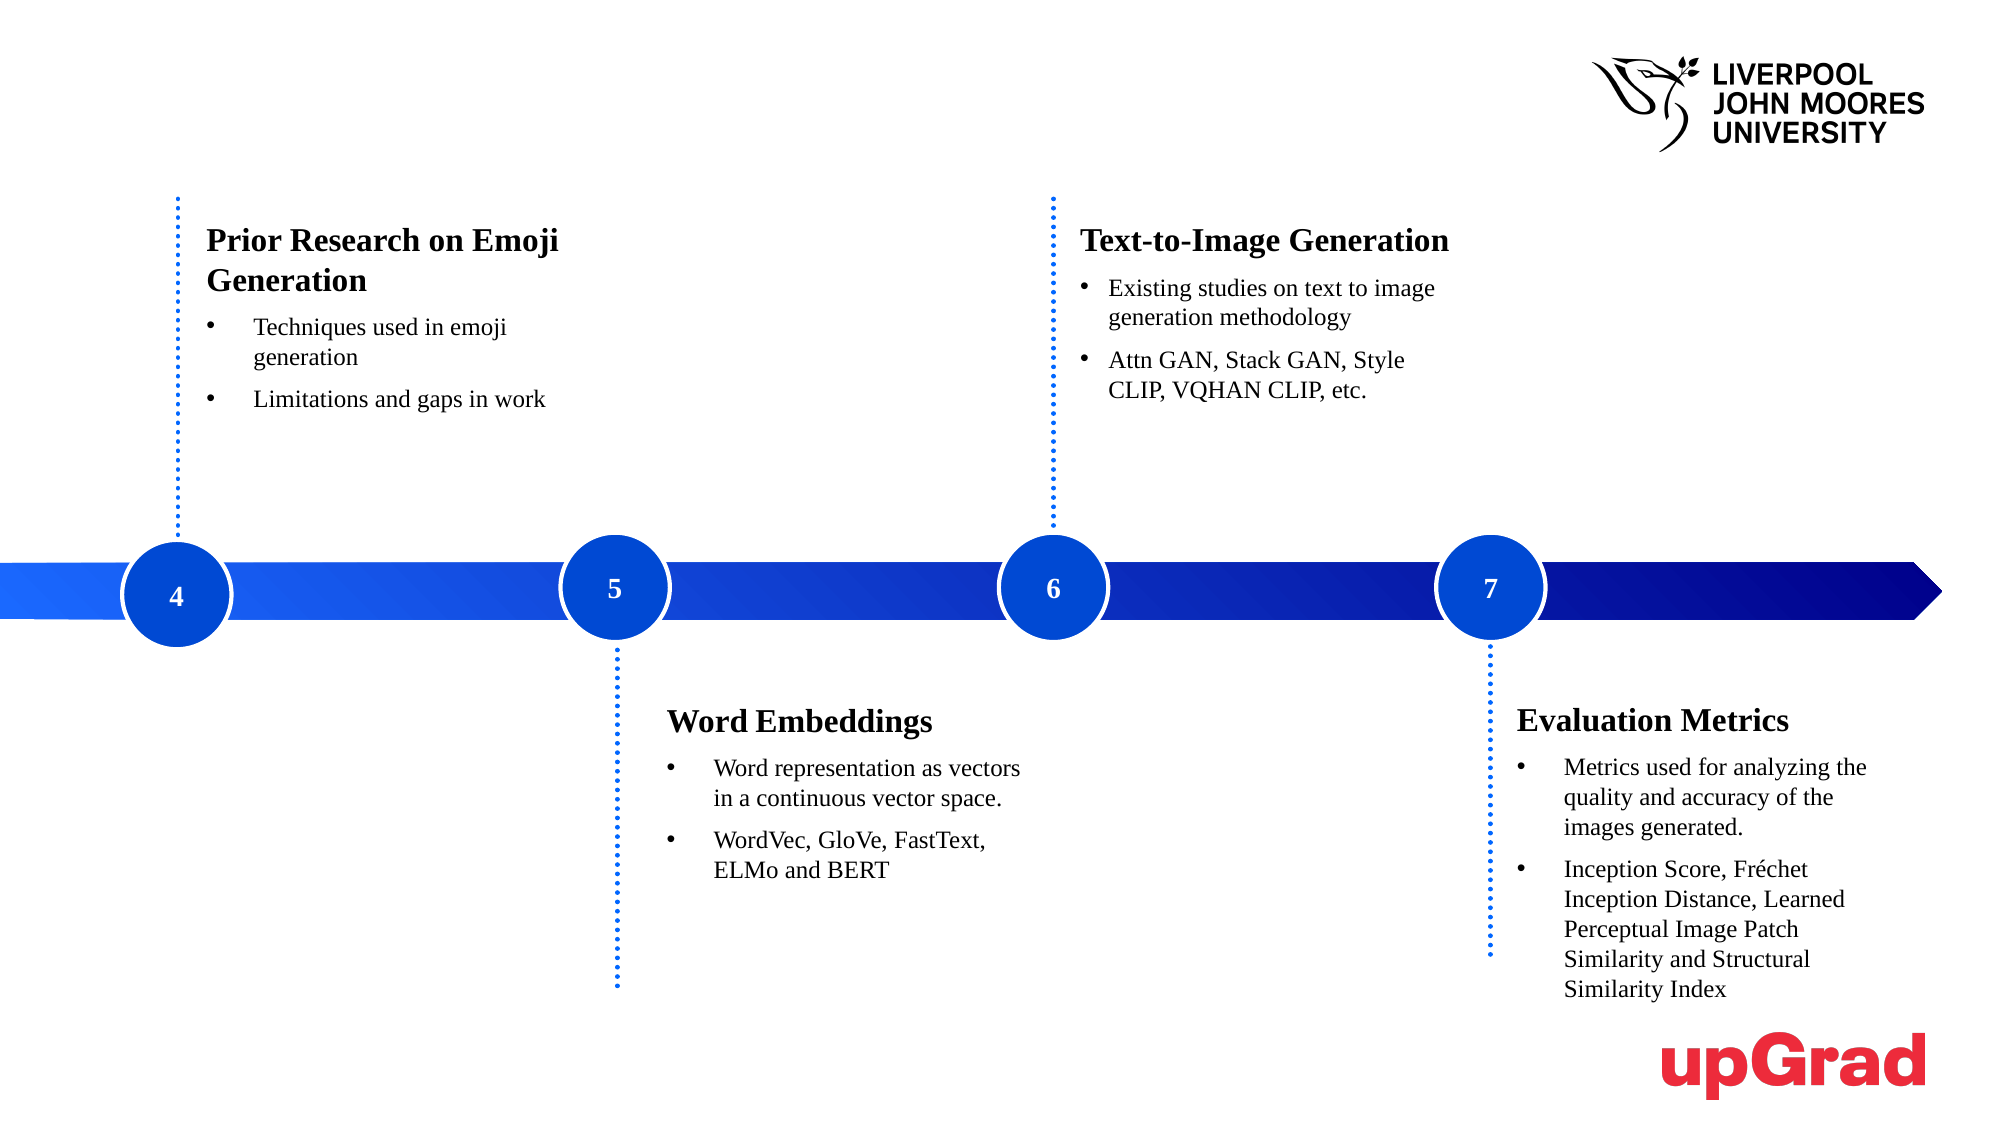

Prior Research on Emoji Generation
Techniques used in emoji generation
Limitations and gaps in work
Text-to-Image Generation
Existing studies on text to image generation methodology
Attn GAN, Stack GAN, Style CLIP, VQHAN CLIP, etc.
5
6
7
4

Evaluation Metrics
Metrics used for analyzing the quality and accuracy of the images generated.
Inception Score, Fréchet Inception Distance, Learned Perceptual Image Patch Similarity and Structural Similarity Index
Word Embeddings
Word representation as vectors in a continuous vector space.
WordVec, GloVe, FastText, ELMo and BERT